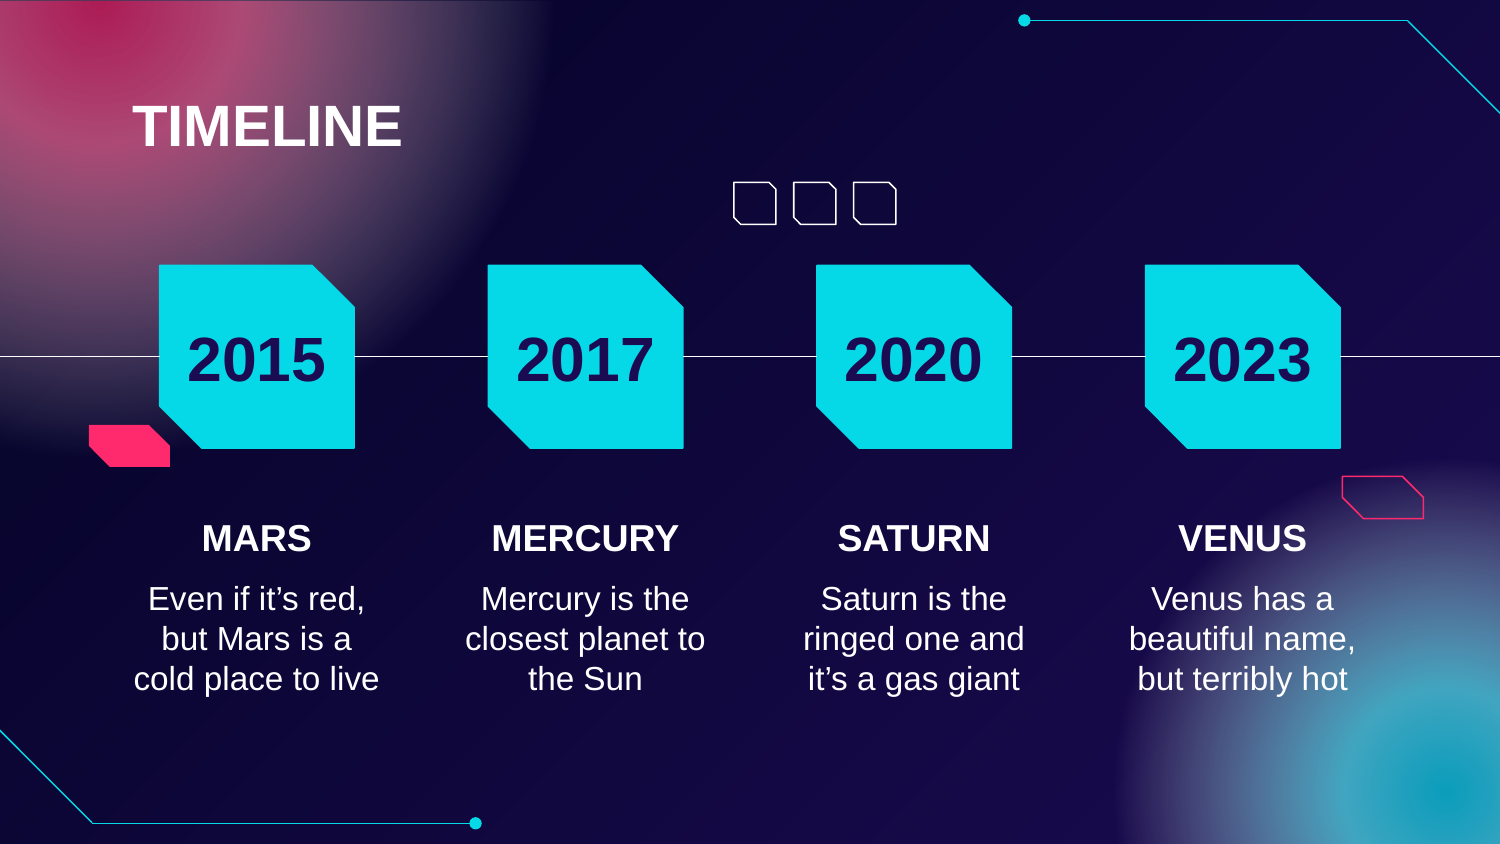

# TIMELINE

2015
2017
2020
2023

MARS
MERCURY
SATURN
VENUS
Even if it’s red, but Mars is a cold place to live
Mercury is the closest planet to the Sun
Saturn is the ringed one and it’s a gas giant
Venus has a beautiful name, but terribly hot